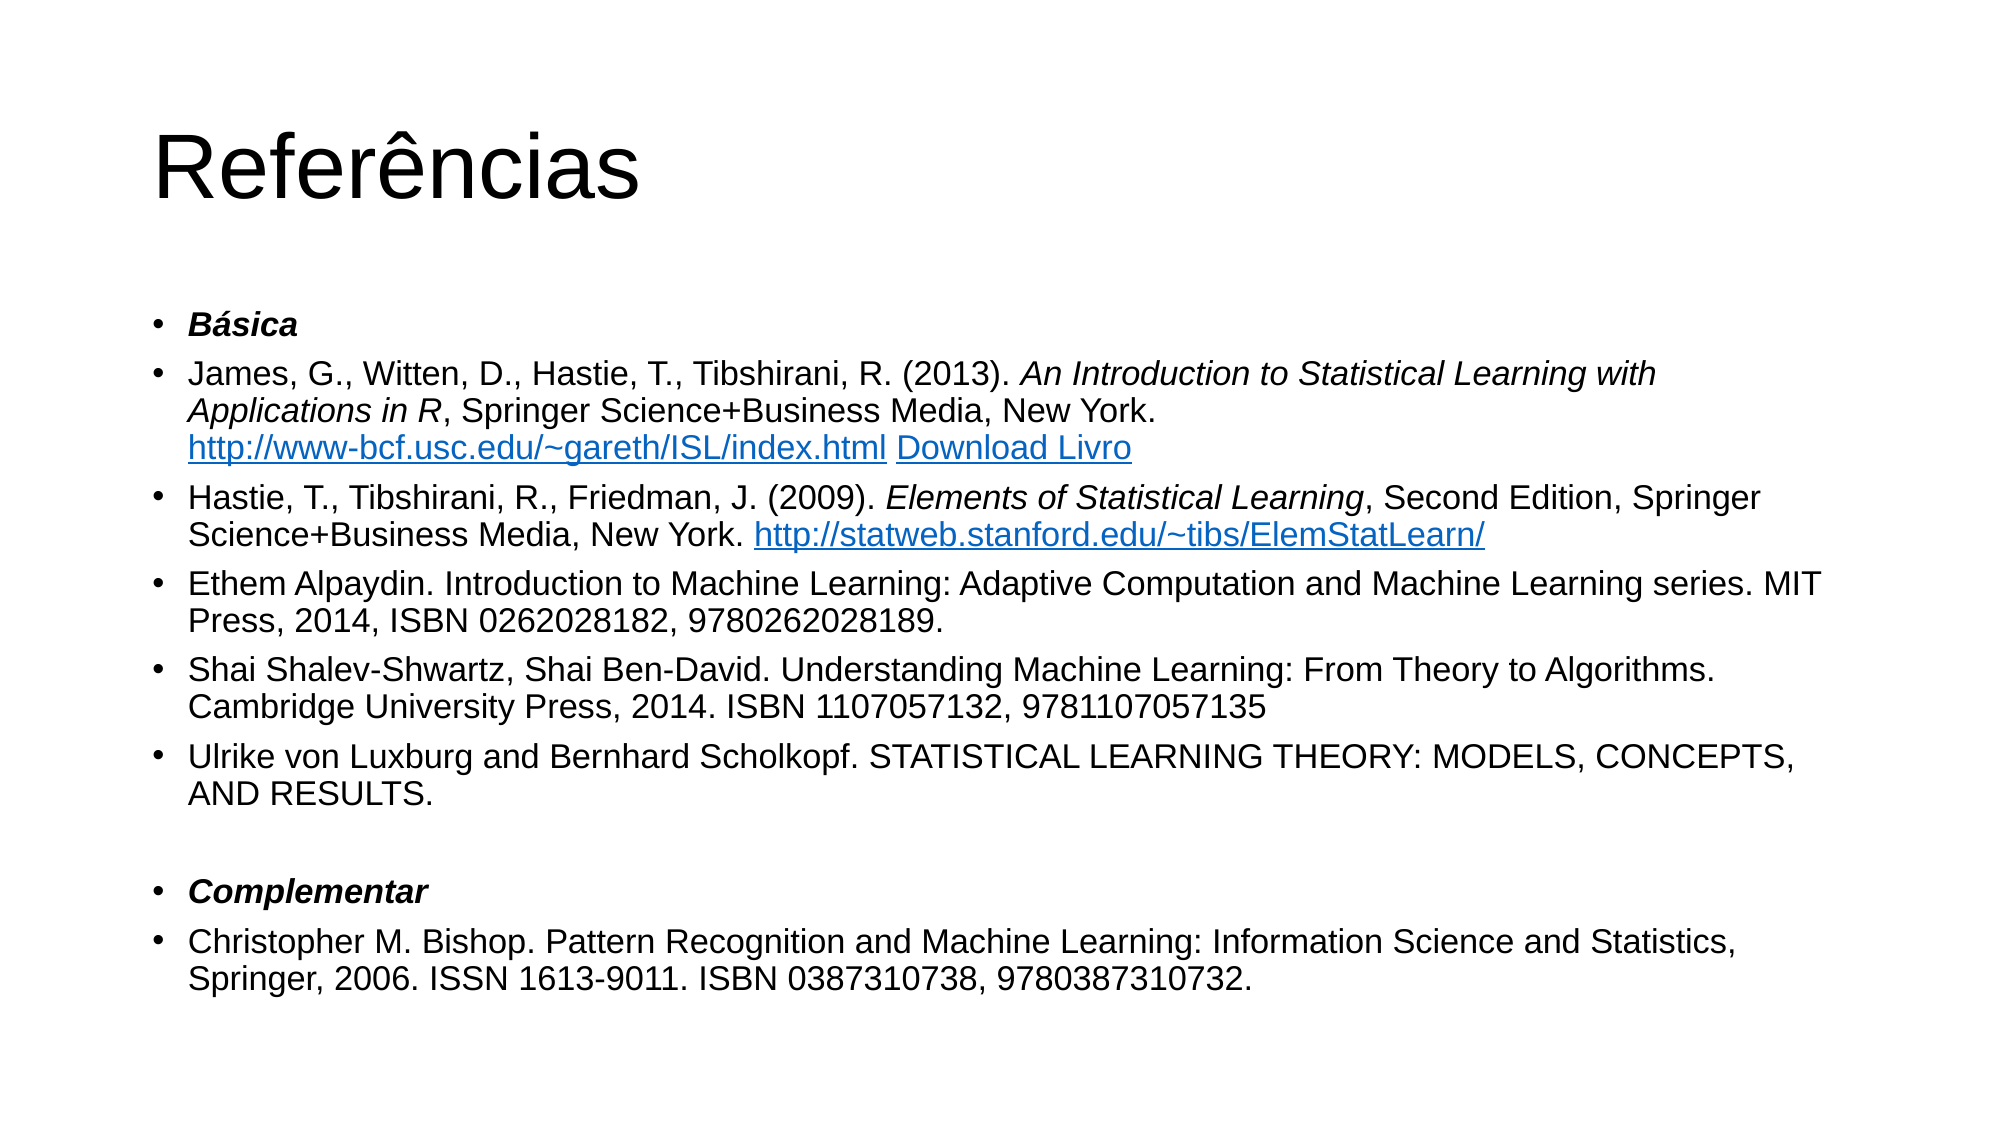

# Referências
Básica
James, G., Witten, D., Hastie, T., Tibshirani, R. (2013). An Introduction to Statistical Learning with Applications in R, Springer Science+Business Media, New York. http://www-bcf.usc.edu/~gareth/ISL/index.html Download Livro
Hastie, T., Tibshirani, R., Friedman, J. (2009). Elements of Statistical Learning, Second Edition, Springer Science+Business Media, New York. http://statweb.stanford.edu/~tibs/ElemStatLearn/
Ethem Alpaydin. Introduction to Machine Learning: Adaptive Computation and Machine Learning series. MIT Press, 2014, ISBN 0262028182, 9780262028189.
Shai Shalev-Shwartz, Shai Ben-David. Understanding Machine Learning: From Theory to Algorithms. Cambridge University Press, 2014. ISBN 1107057132, 9781107057135
Ulrike von Luxburg and Bernhard Scholkopf. STATISTICAL LEARNING THEORY: MODELS, CONCEPTS, AND RESULTS.

Complementar
Christopher M. Bishop. Pattern Recognition and Machine Learning: Information Science and Statistics, Springer, 2006. ISSN 1613-9011. ISBN 0387310738, 9780387310732.